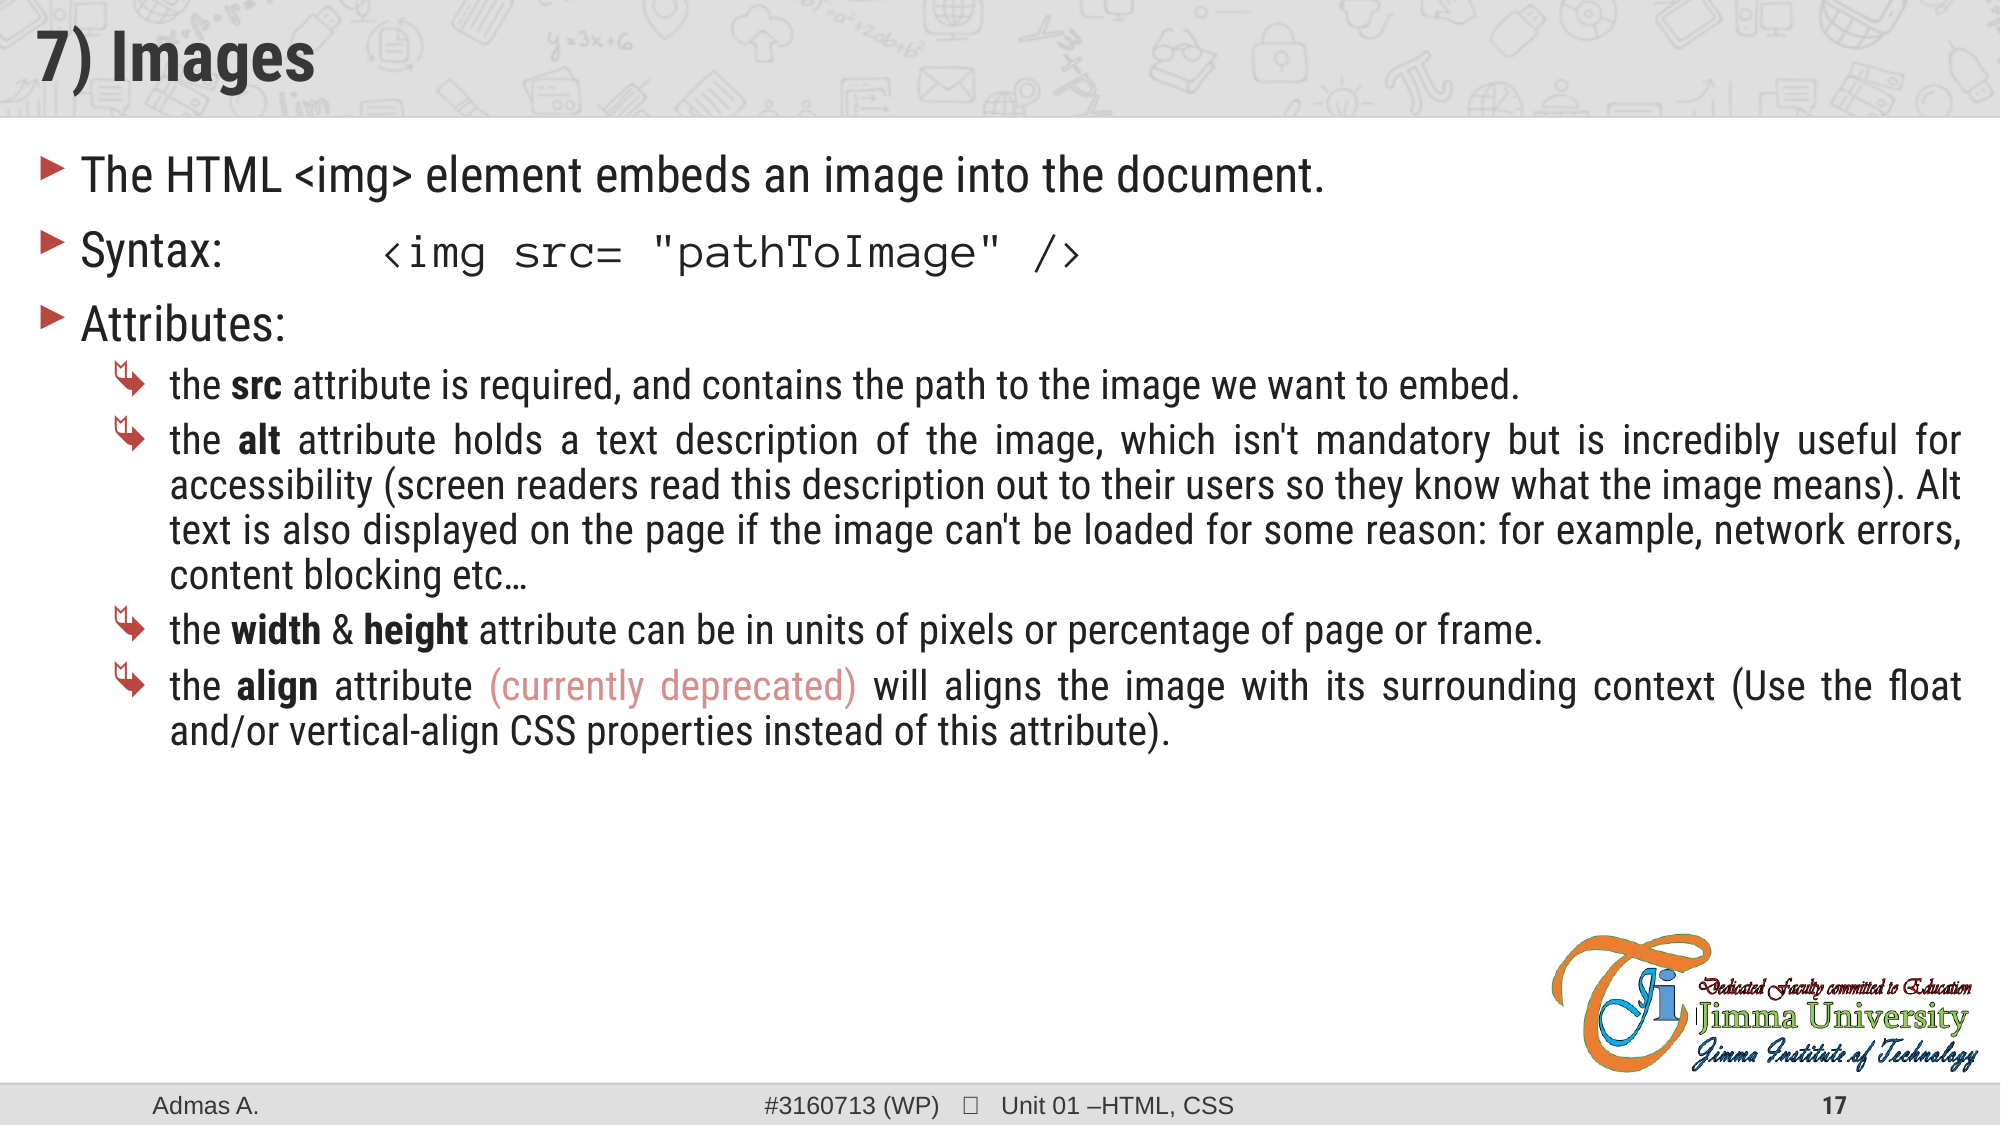

# 7) Images
The HTML <img> element embeds an image into the document.
Syntax: 	<img src= "pathToImage" />
Attributes:
the src attribute is required, and contains the path to the image we want to embed.
the alt attribute holds a text description of the image, which isn't mandatory but is incredibly useful for accessibility (screen readers read this description out to their users so they know what the image means). Alt text is also displayed on the page if the image can't be loaded for some reason: for example, network errors, content blocking etc…
the width & height attribute can be in units of pixels or percentage of page or frame.
the align attribute (currently deprecated) will aligns the image with its surrounding context (Use the float and/or vertical-align CSS properties instead of this attribute).